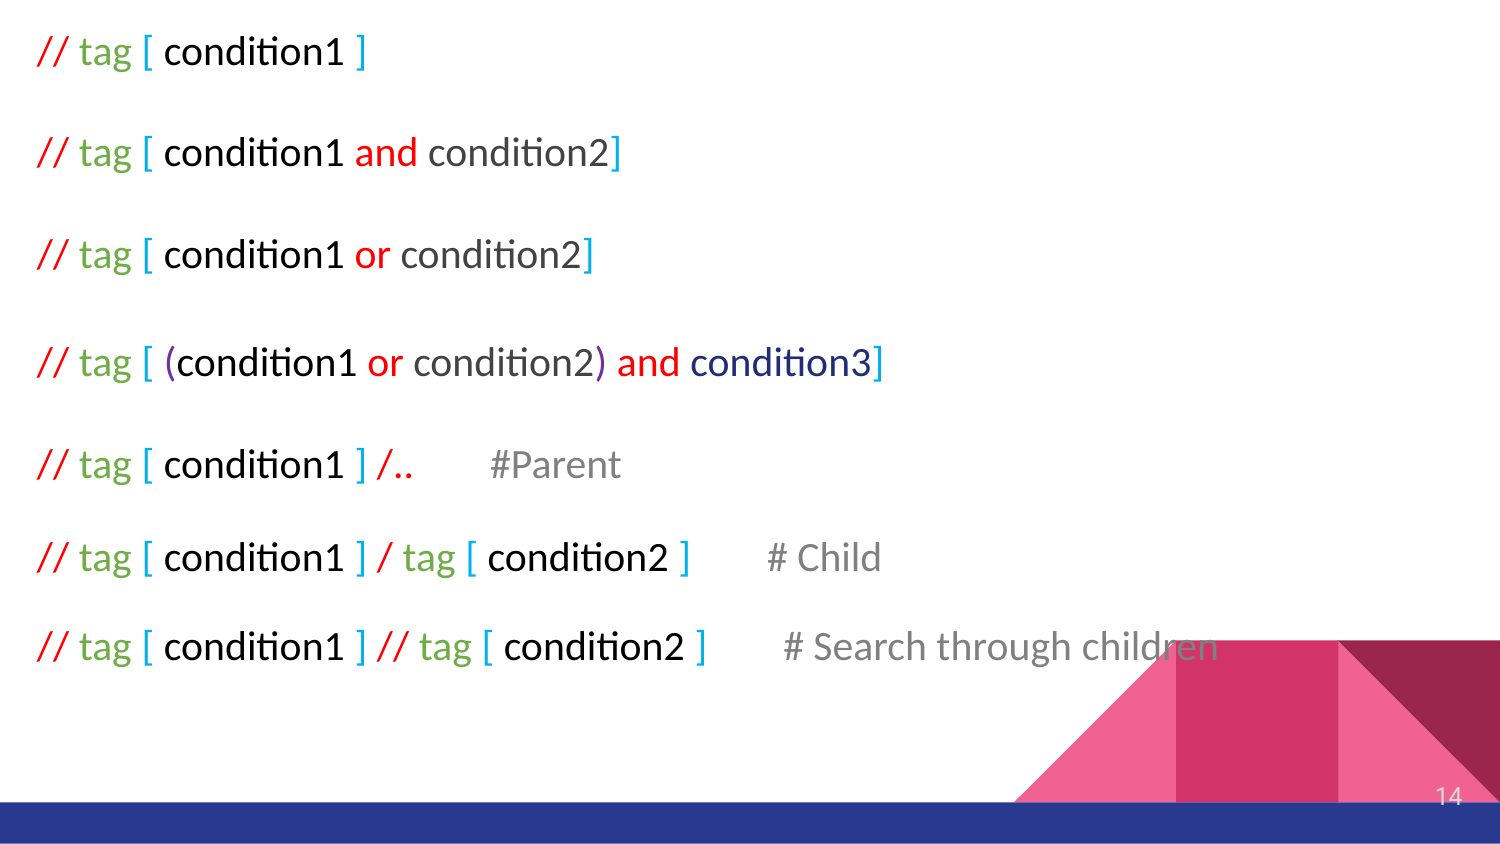

// tag [ condition1 ]

// tag [ condition1 and condition2]

// tag [ condition1 or condition2]

// tag [ (condition1 or condition2) and condition3]

// tag [ condition1 ] /..        #Parent

// tag [ condition1 ] / tag [ condition2 ]        # Child

// tag [ condition1 ] // tag [ condition2 ]        # Search through children

14